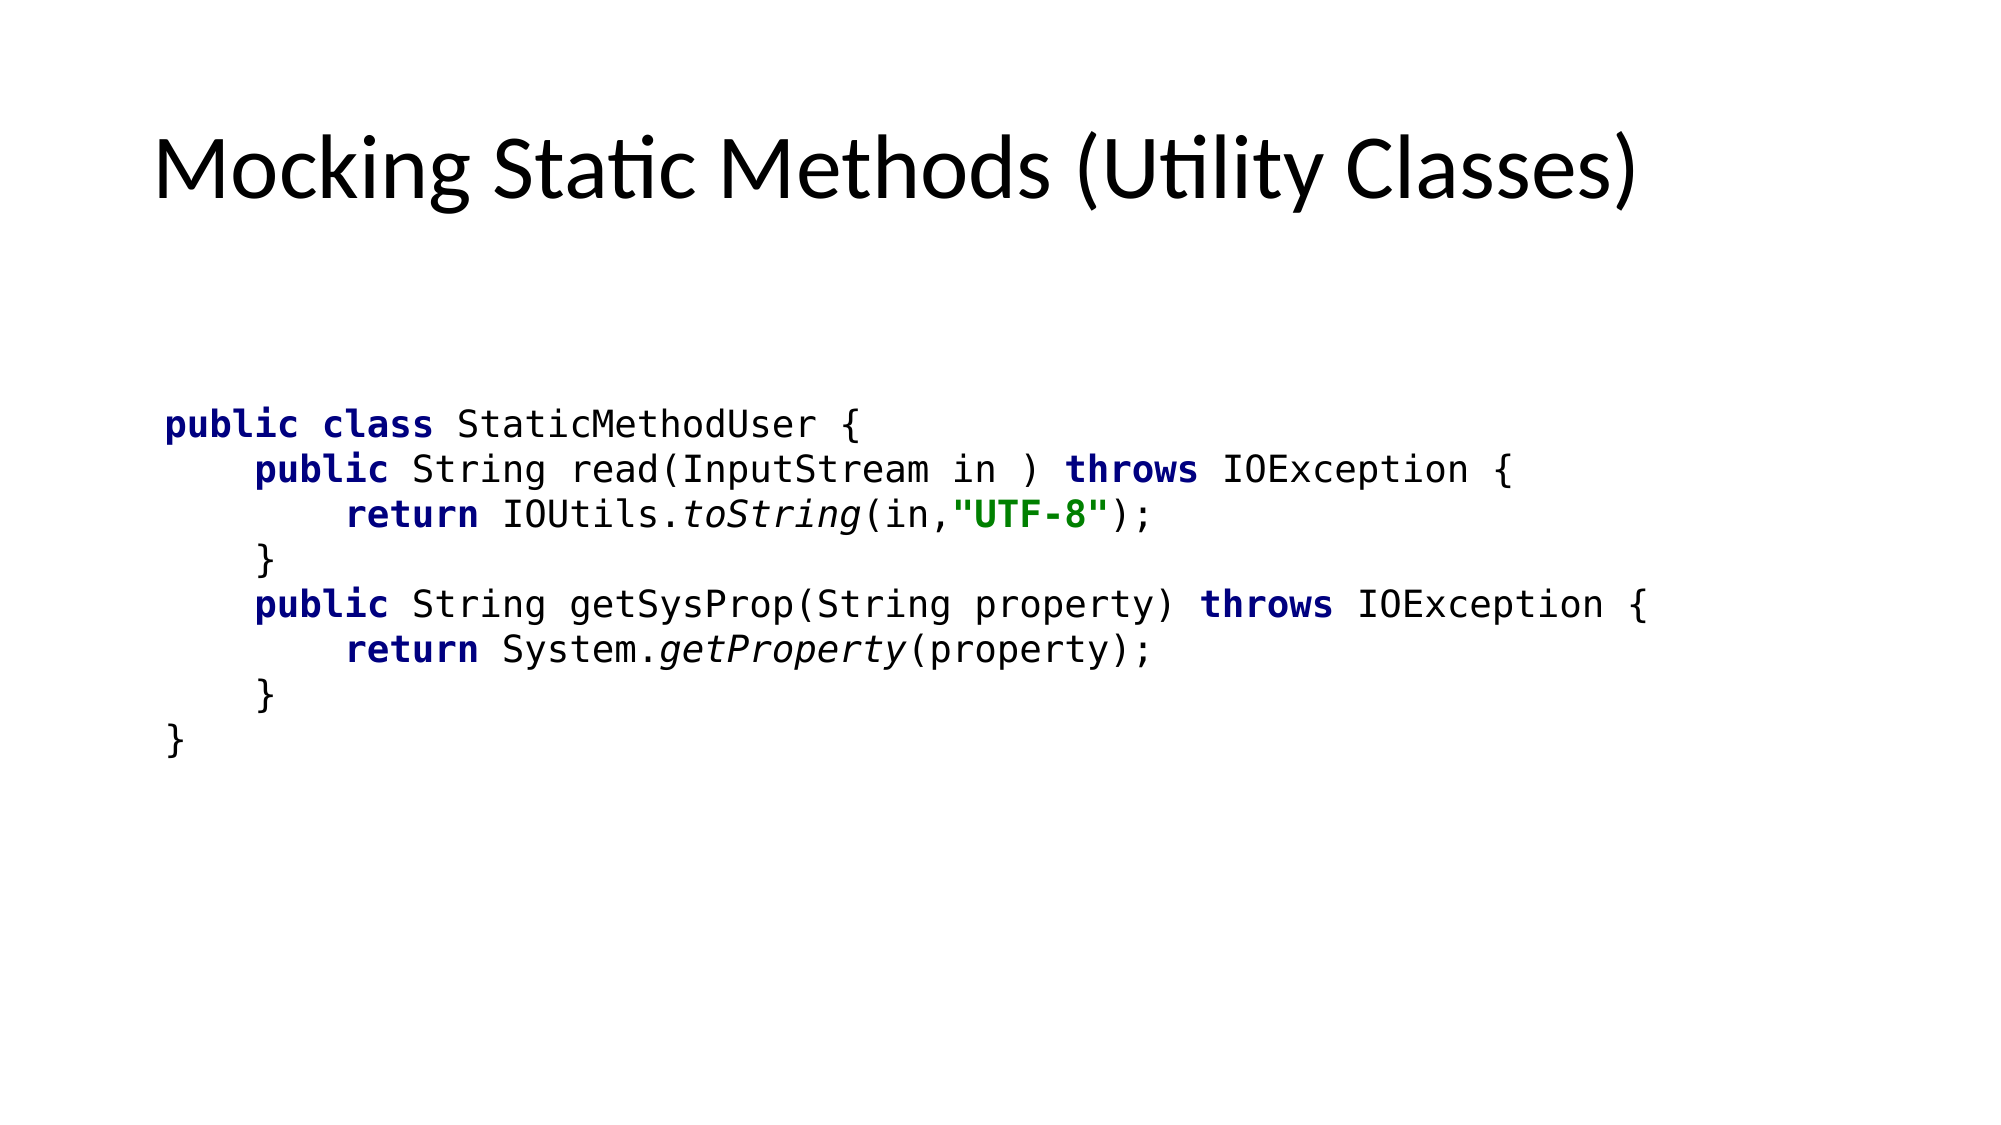

# Mocking Static Methods (Utility Classes)
public class StaticMethodUser {
    public String read(InputStream in ) throws IOException {
        return IOUtils.toString(in,"UTF-8");
    }
    public String getSysProp(String property) throws IOException {
        return System.getProperty(property);
    }
}